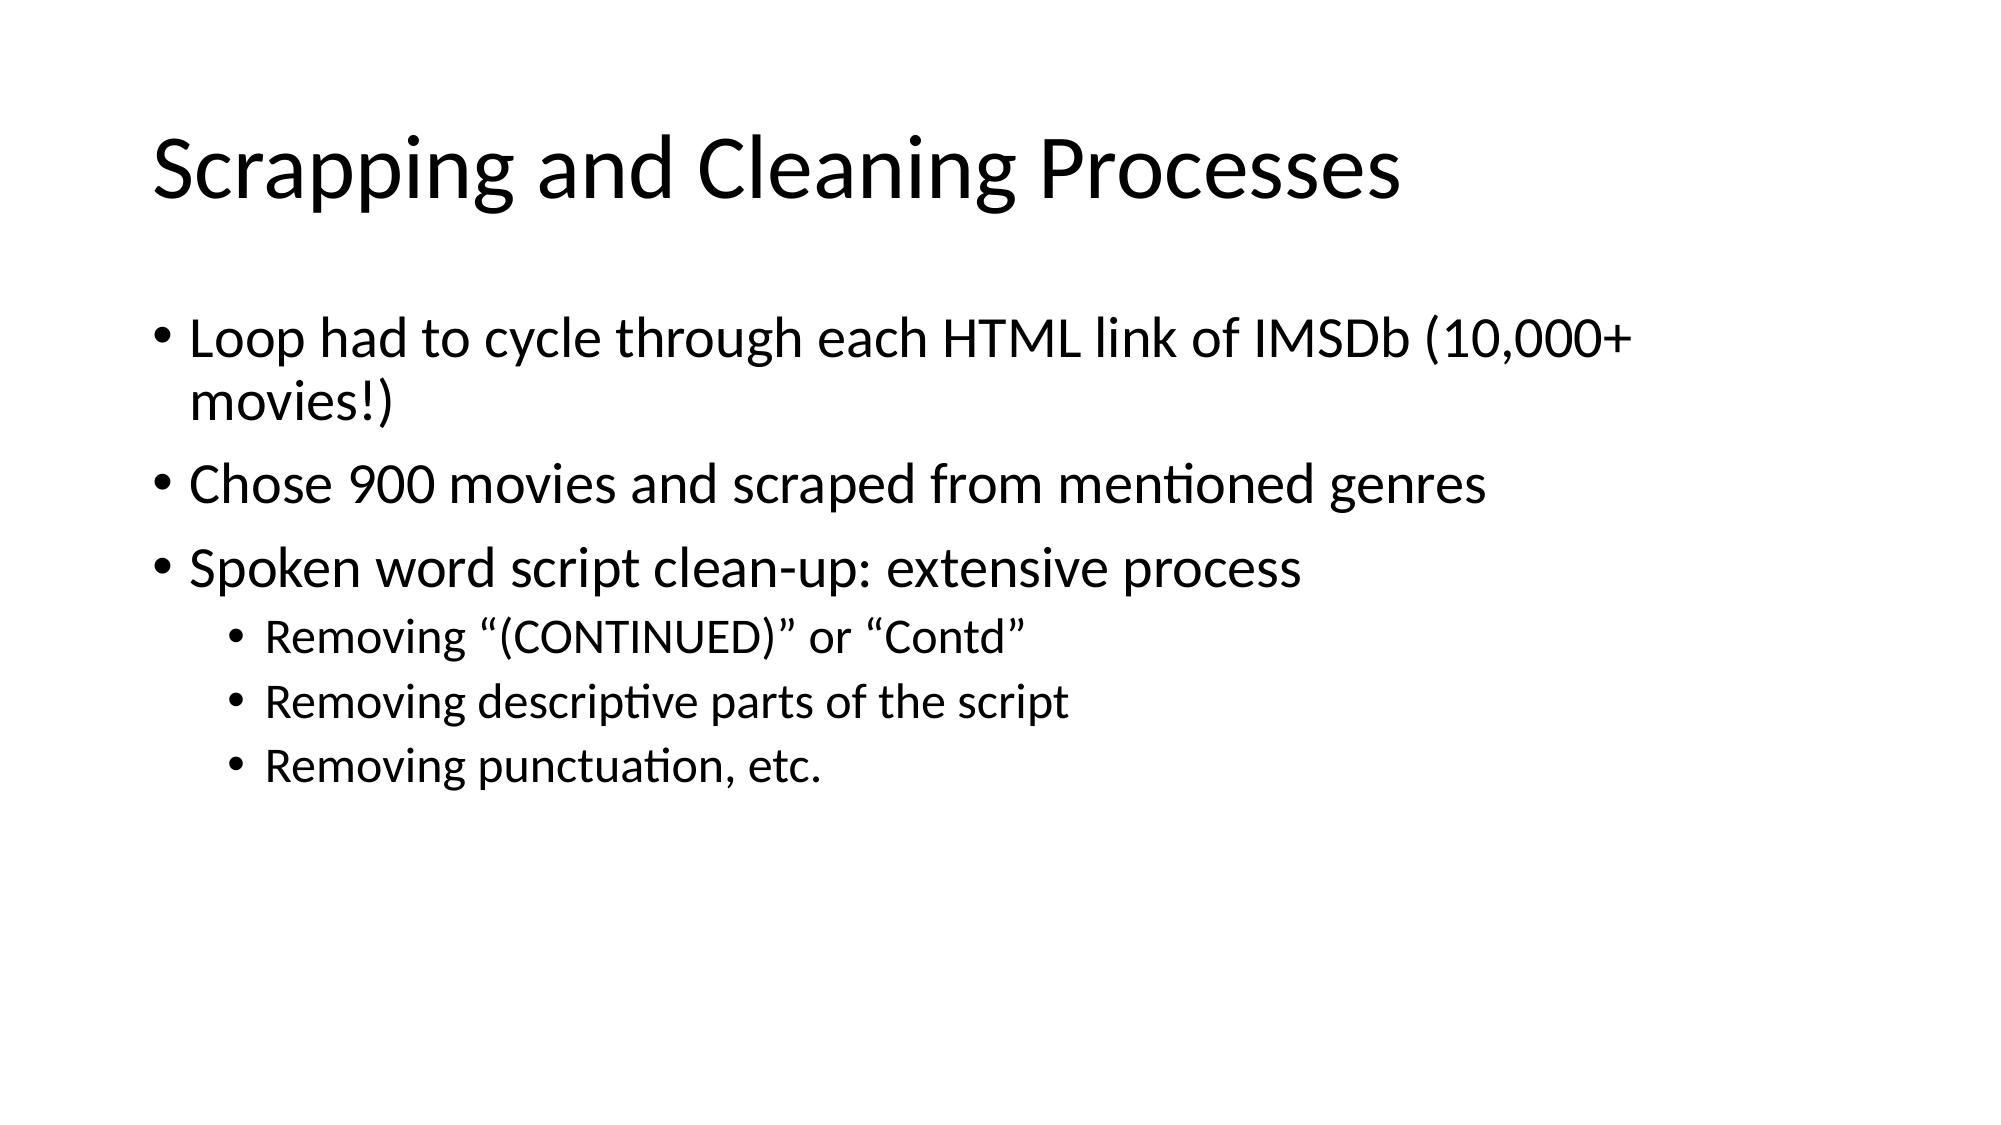

# Scrapping and Cleaning Processes
Loop had to cycle through each HTML link of IMSDb (10,000+ movies!)
Chose 900 movies and scraped from mentioned genres
Spoken word script clean-up: extensive process
Removing “(CONTINUED)” or “Contd”
Removing descriptive parts of the script
Removing punctuation, etc.